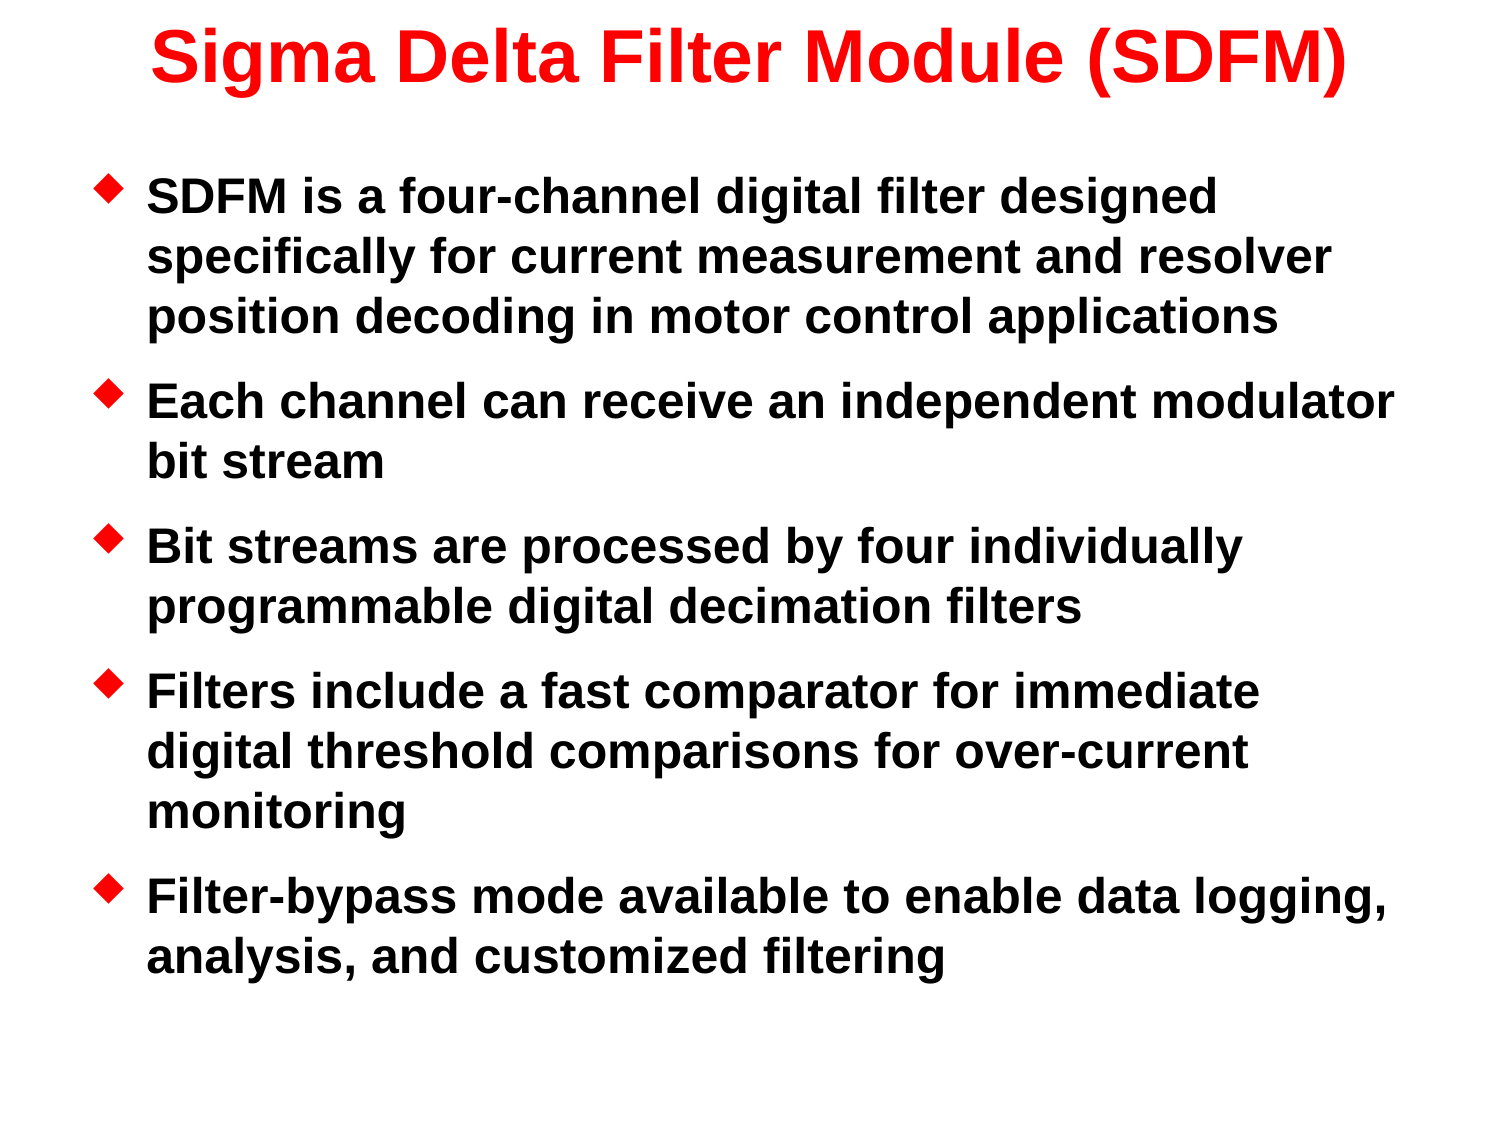

# Sigma Delta Filter Module (SDFM)
SDFM is a four-channel digital filter designed specifically for current measurement and resolver position decoding in motor control applications
Each channel can receive an independent modulator bit stream
Bit streams are processed by four individually programmable digital decimation filters
Filters include a fast comparator for immediate digital threshold comparisons for over-current monitoring
Filter-bypass mode available to enable data logging, analysis, and customized filtering